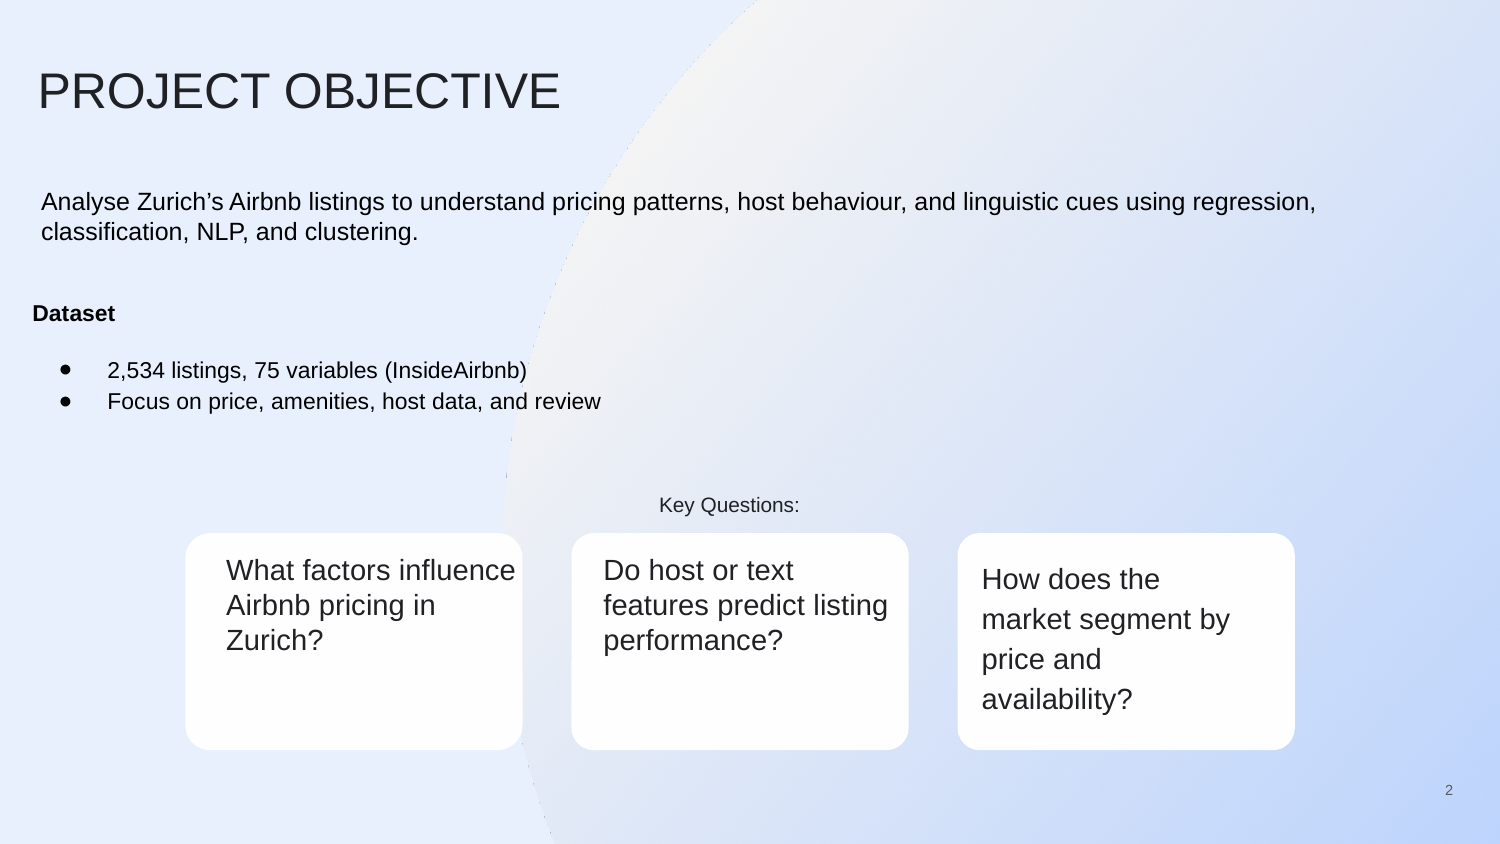

# PROJECT OBJECTIVE

Analyse Zurich’s Airbnb listings to understand pricing patterns, host behaviour, and linguistic cues using regression, classification, NLP, and clustering.
Dataset
2,534 listings, 75 variables (InsideAirbnb)
Focus on price, amenities, host data, and review
Key Questions:

What factors influence Airbnb pricing in Zurich?

Do host or text features predict listing performance?

How does the market segment by price and availability?

2